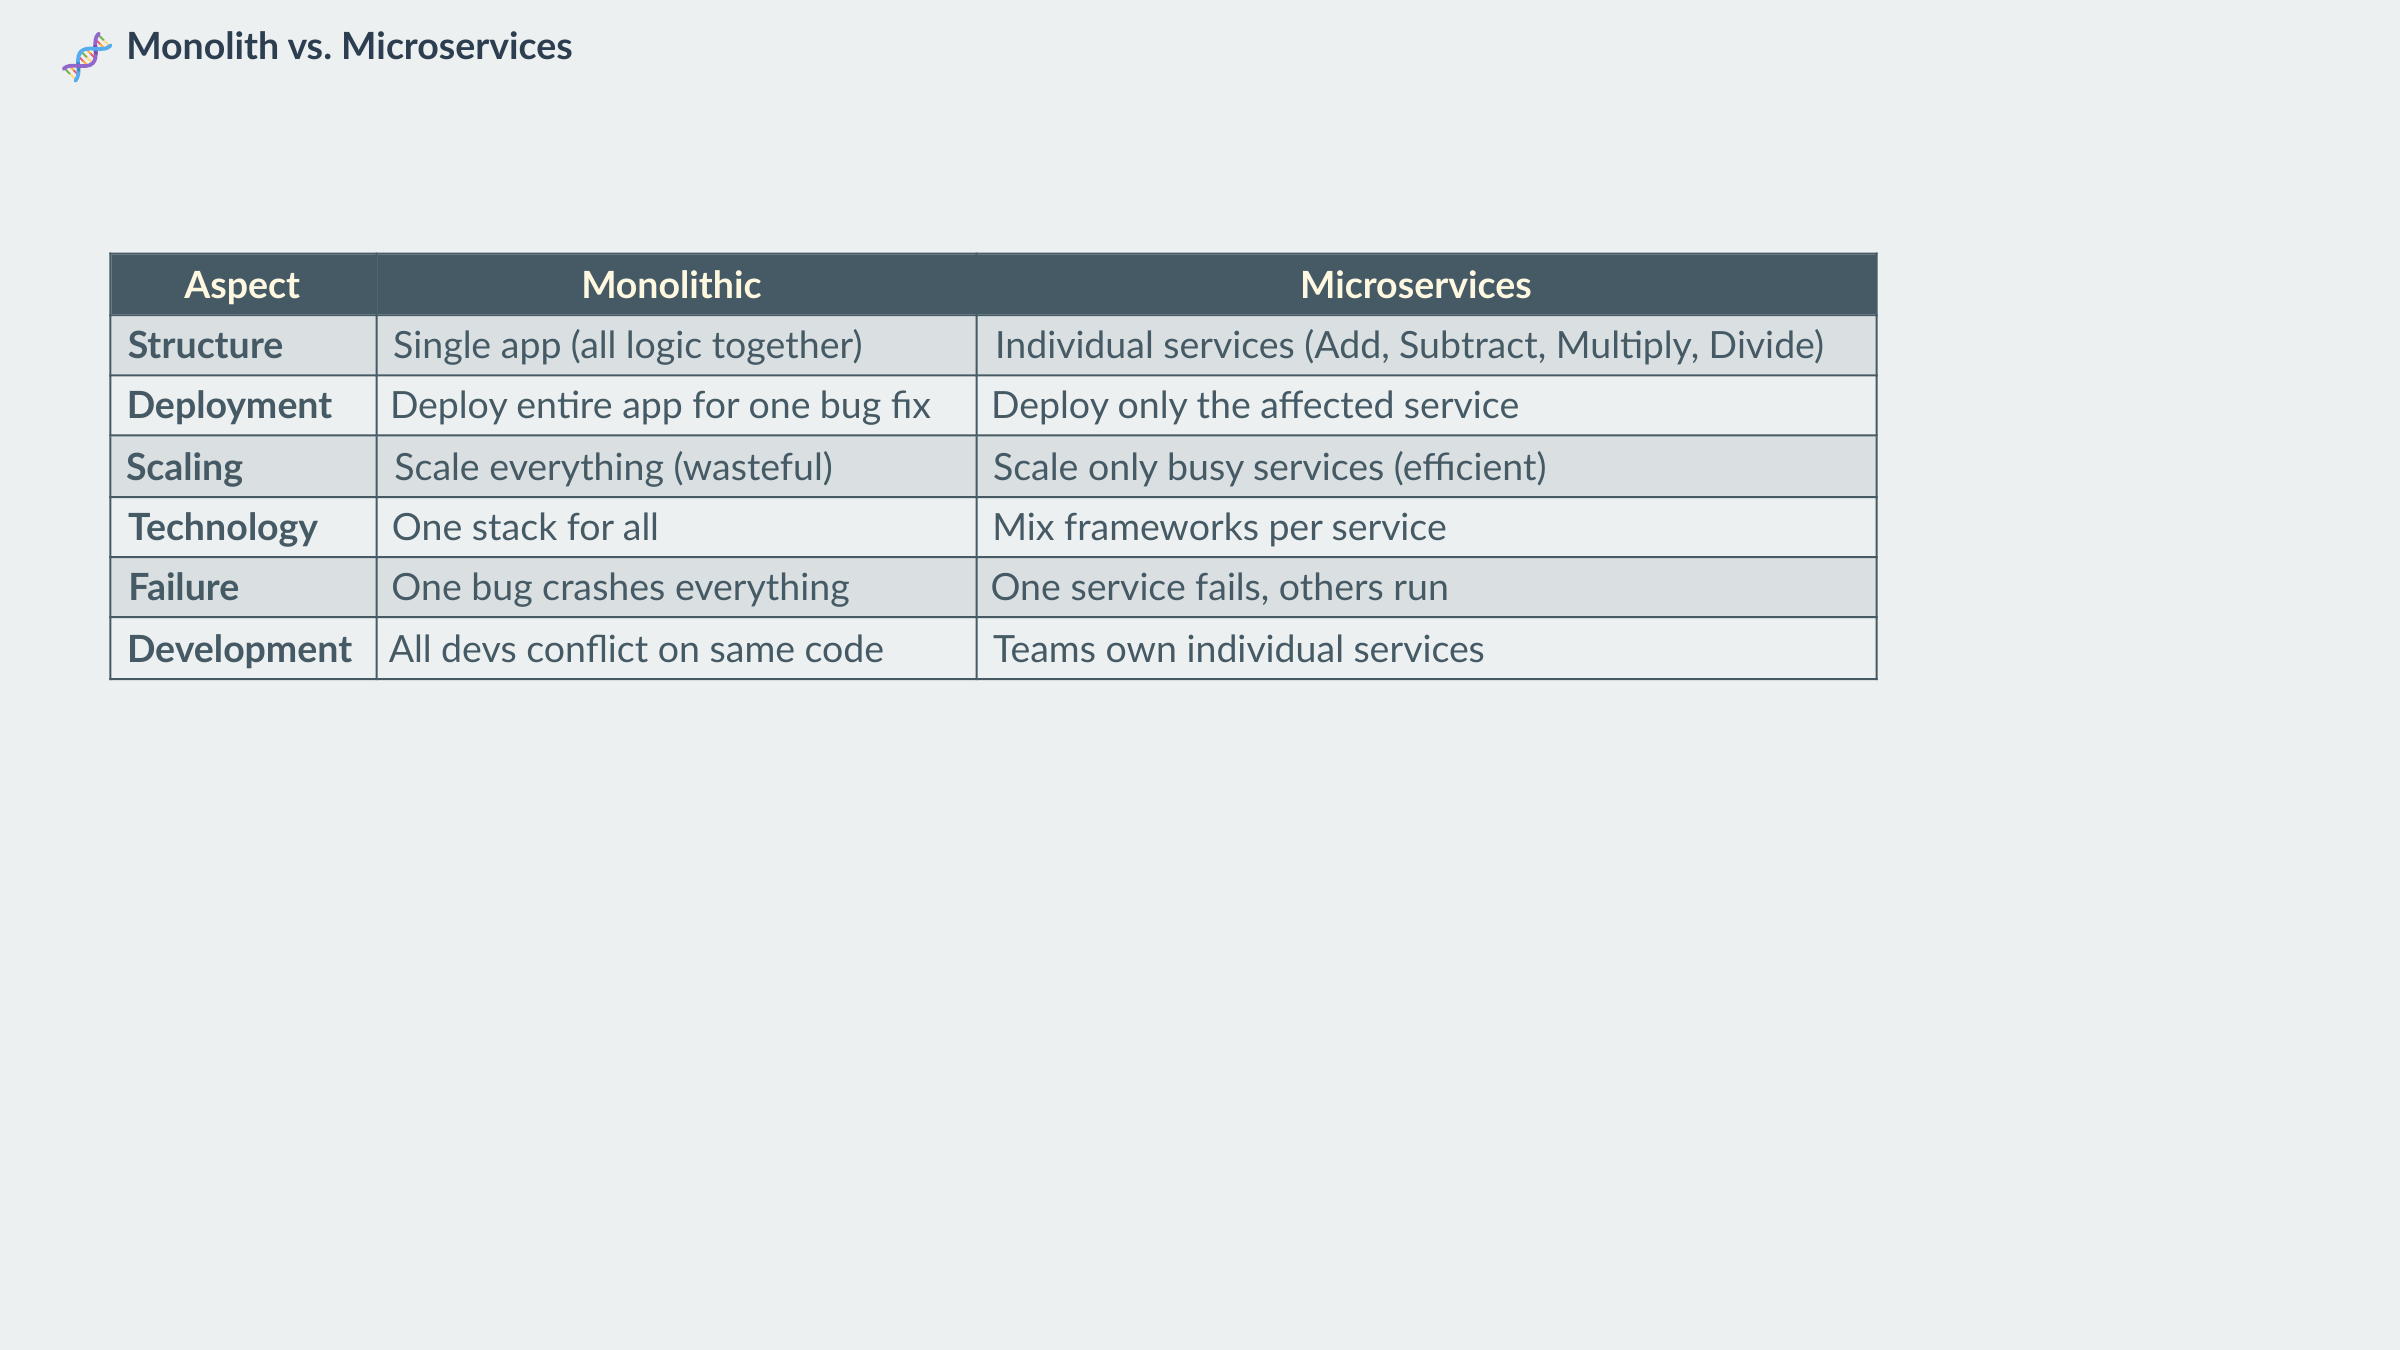

Monolith vs. Microservices

Aspect
Monolithic
Microservices

Structure
Single app (all logic together)
Individual services (Add, Subtract, Multiply, Divide)

Deployment
Deploy entire app for one bug fix
Deploy only the affected service

Scaling
Scale everything (wasteful)
Scale only busy services (efficient)

Technology
One stack for all
Mix frameworks per service

Failure
One bug crashes everything
One service fails, others run

Development
All devs conflict on same code
Teams own individual services